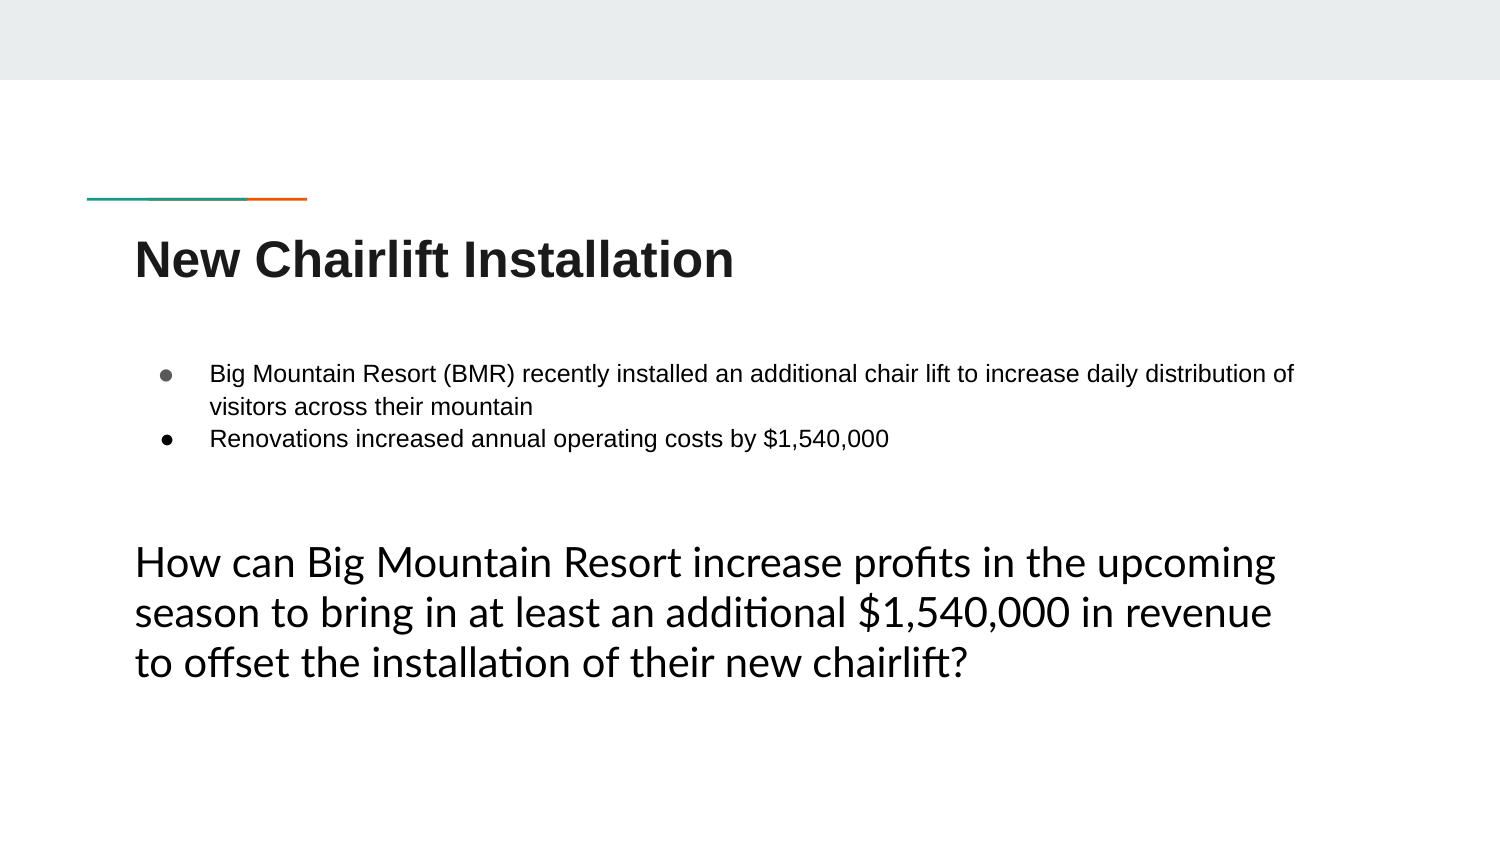

# New Chairlift Installation
Big Mountain Resort (BMR) recently installed an additional chair lift to increase daily distribution of visitors across their mountain
Renovations increased annual operating costs by $1,540,000

How can Big Mountain Resort increase profits in the upcoming season to bring in at least an additional $1,540,000 in revenue to offset the installation of their new chairlift?